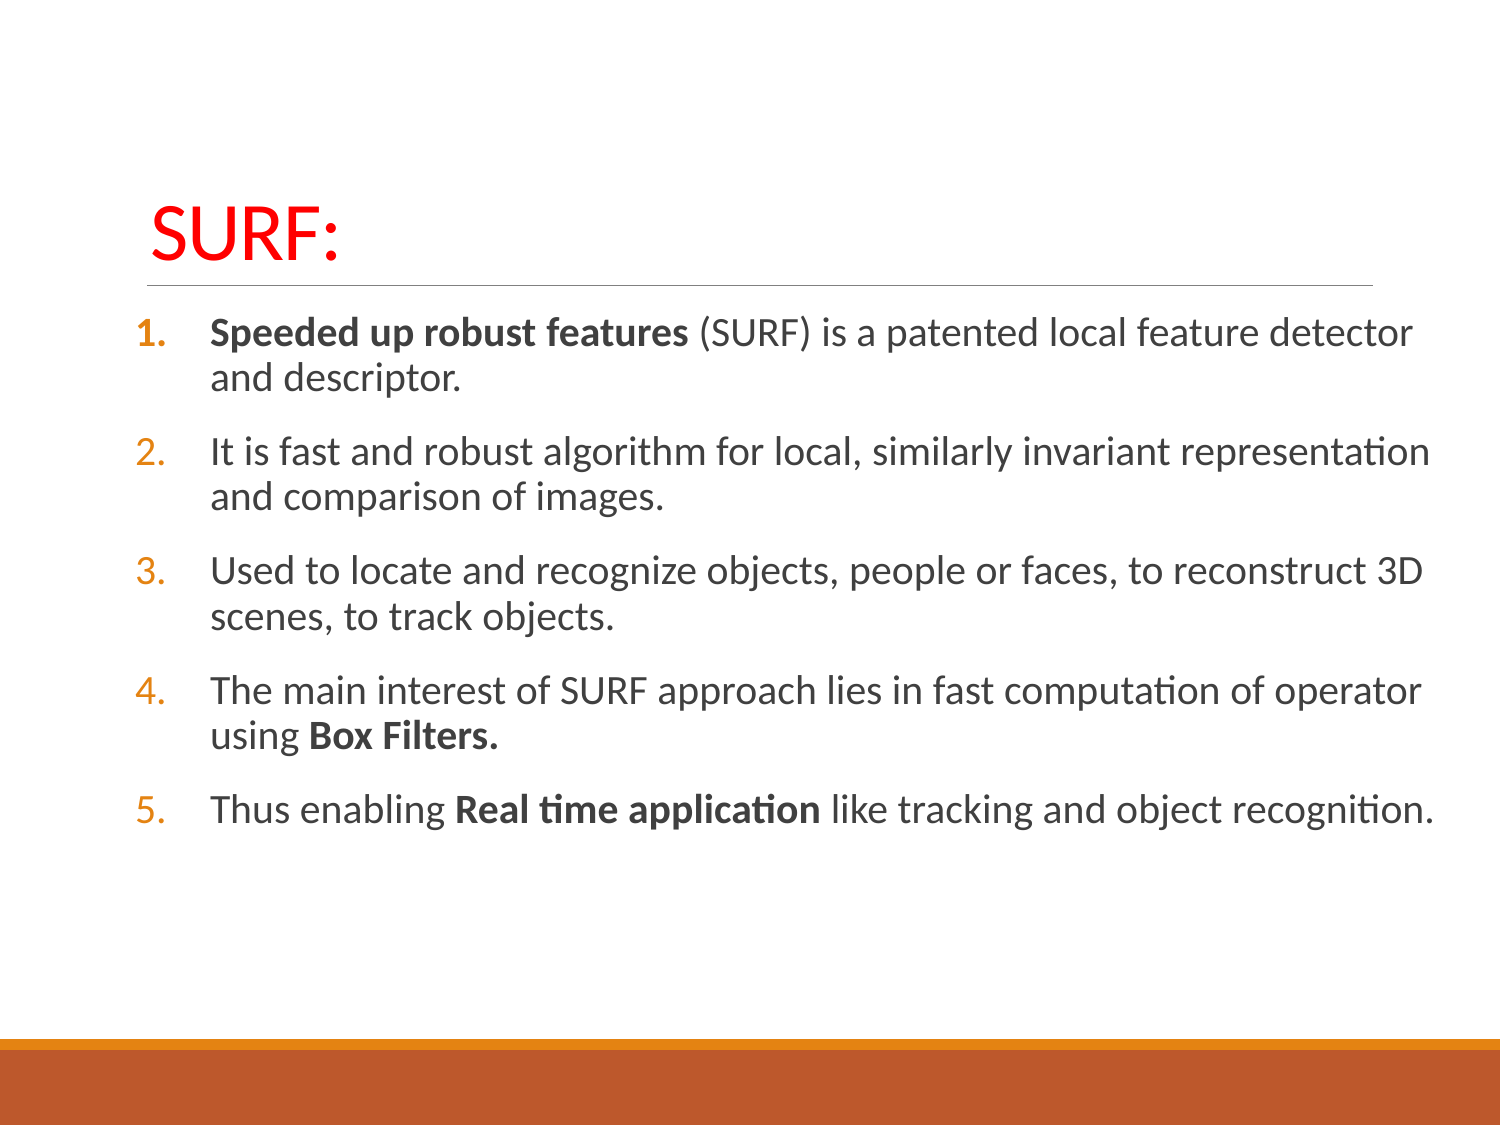

# SURF:
Speeded up robust features (SURF) is a patented local feature detector and descriptor.
It is fast and robust algorithm for local, similarly invariant representation and comparison of images.
Used to locate and recognize objects, people or faces, to reconstruct 3D scenes, to track objects.
The main interest of SURF approach lies in fast computation of operator using Box Filters.
Thus enabling Real time application like tracking and object recognition.